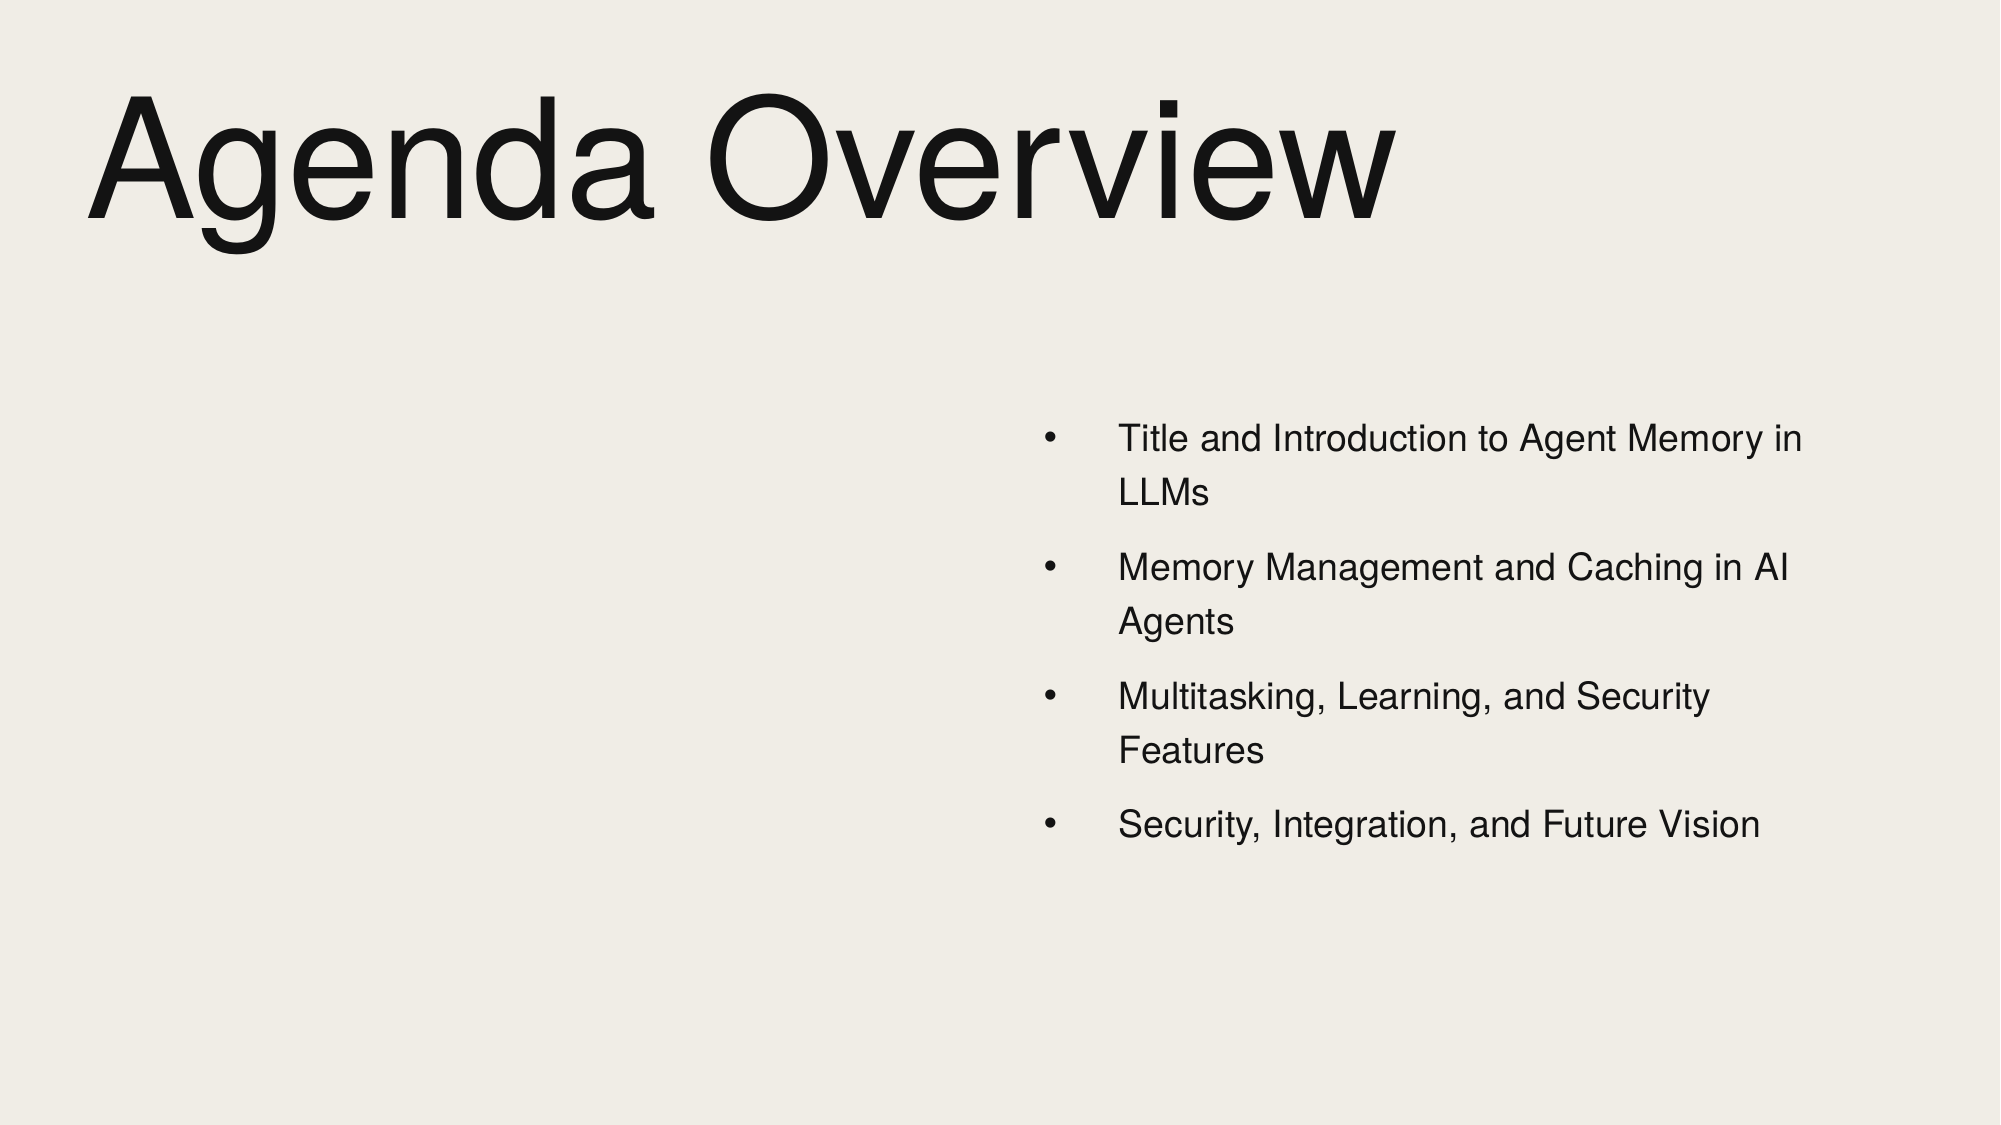

# Agenda Overview
Title and Introduction to Agent Memory in LLMs
Memory Management and Caching in AI Agents
Multitasking, Learning, and Security Features
Security, Integration, and Future Vision